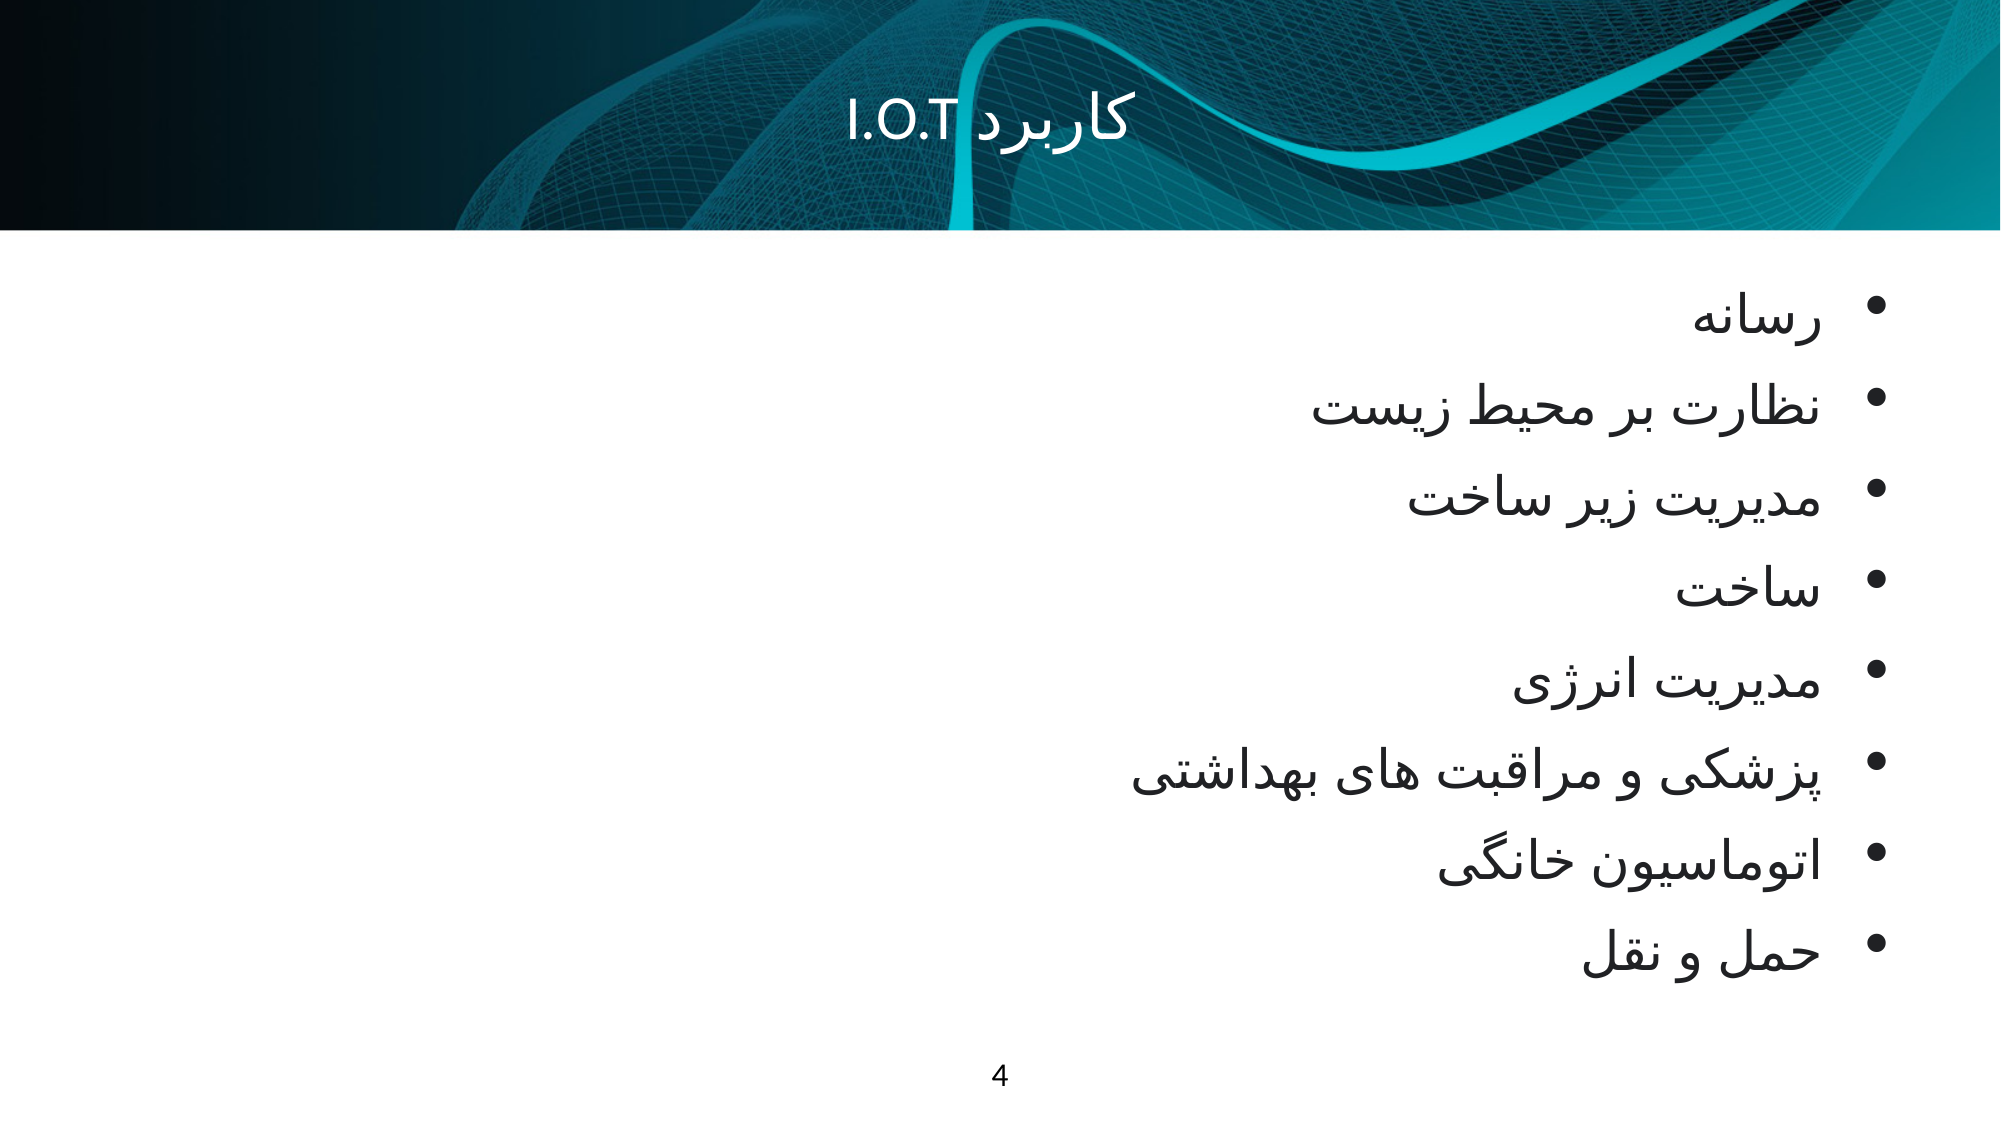

# کاربرد I.O.T
رسانه
نظارت بر محیط زیست
مدیریت زیر ساخت
ساخت
مدیریت انرژی
پزشکی و مراقبت های بهداشتی
اتوماسیون خانگی
حمل و نقل

4